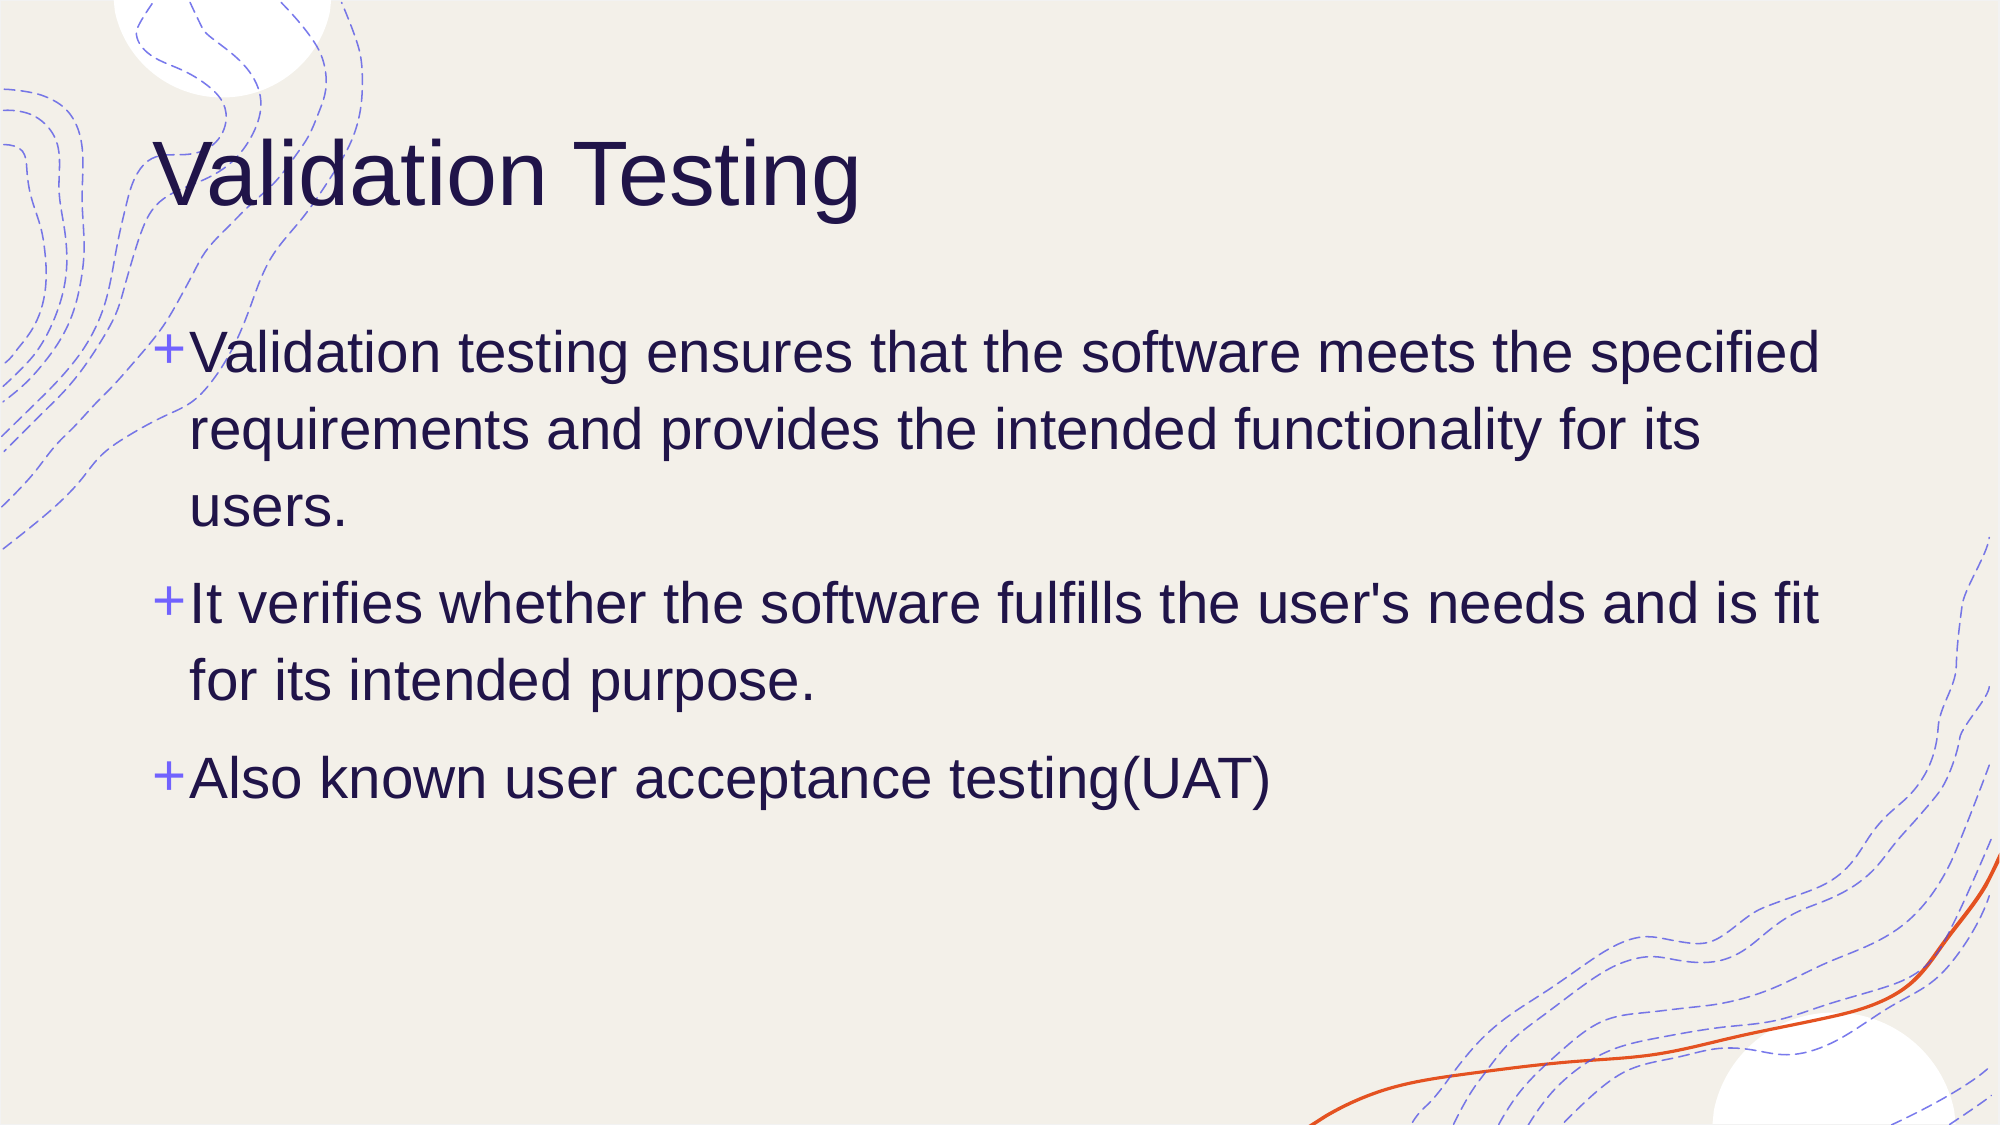

# Validation Testing
Validation testing ensures that the software meets the specified requirements and provides the intended functionality for its users.
It verifies whether the software fulfills the user's needs and is fit for its intended purpose.
Also known user acceptance testing(UAT)